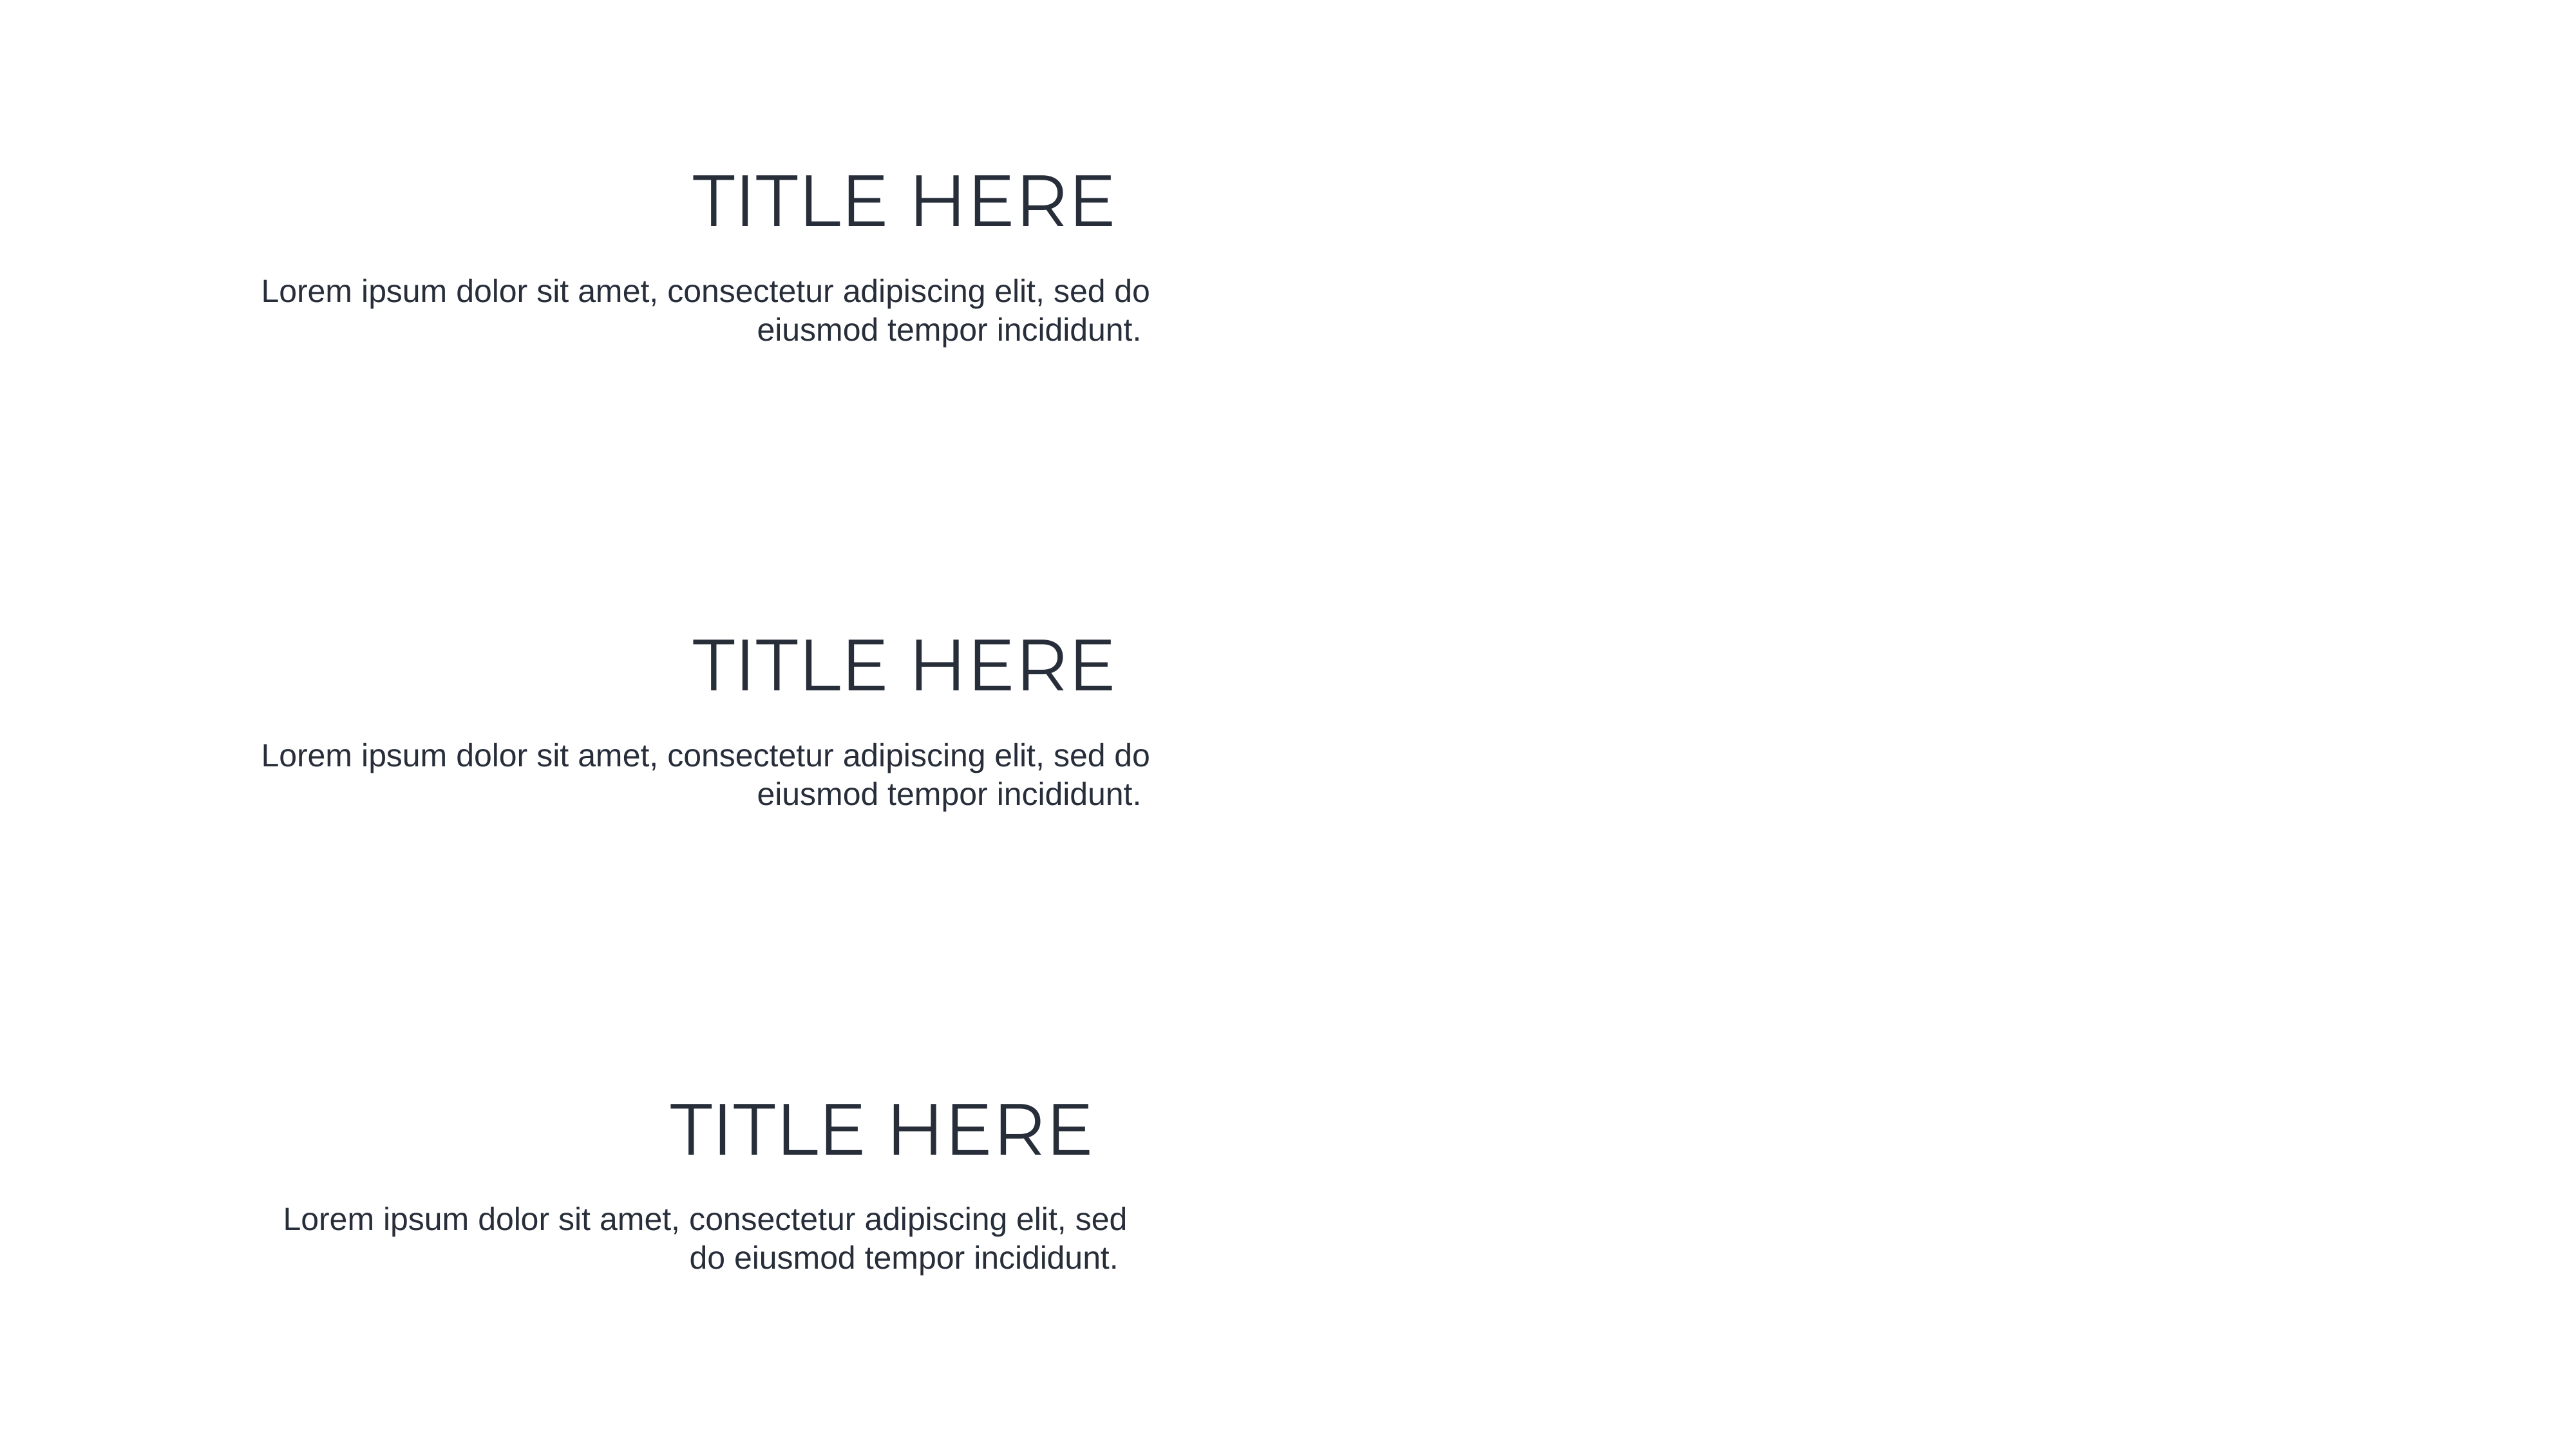

TITLE HERE
Lorem ipsum dolor sit amet, consectetur adipiscing elit, sed do eiusmod tempor incididunt.

TITLE HERE
Lorem ipsum dolor sit amet, consectetur adipiscing elit, sed do eiusmod tempor incididunt.

TITLE HERE
Lorem ipsum dolor sit amet, consectetur adipiscing elit, sed do eiusmod tempor incididunt.